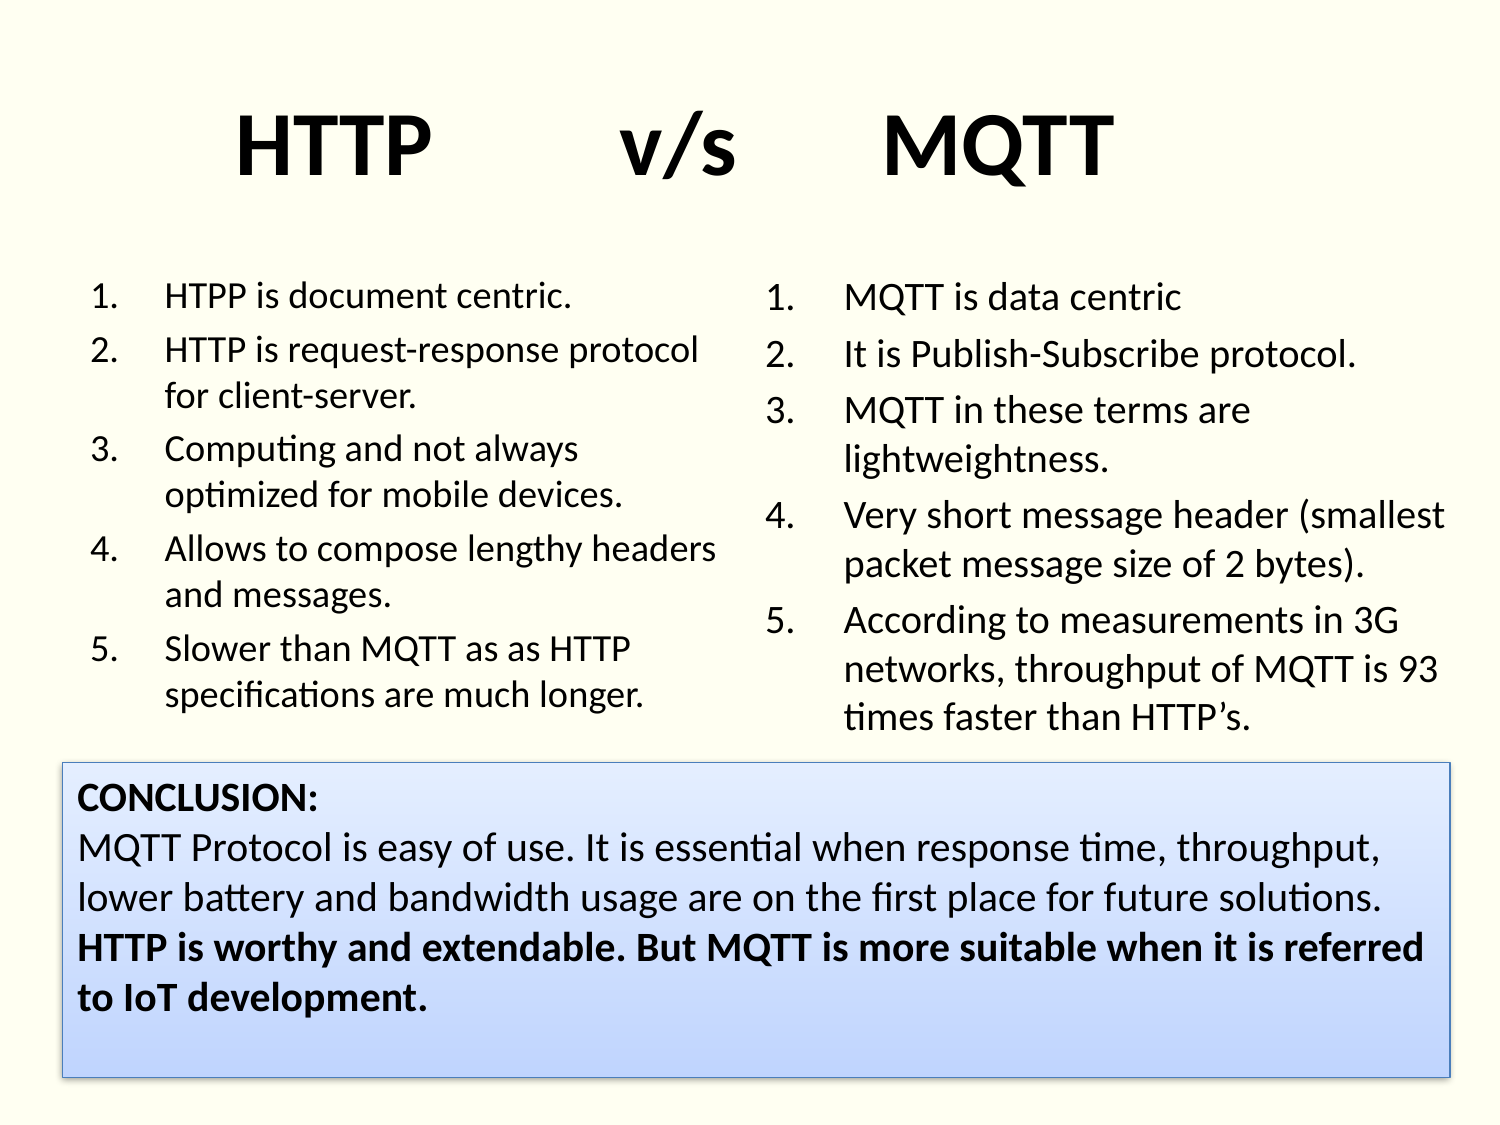

# HTTP         v/s       MQTT
MQTT is data centric
It is Publish-Subscribe protocol.
MQTT in these terms are lightweightness.
Very short message header (smallest packet message size of 2 bytes).
According to measurements in 3G networks, throughput of MQTT is 93 times faster than HTTP’s.
HTPP is document centric.
HTTP is request-response protocol for client-server.
Computing and not always optimized for mobile devices.
Allows to compose lengthy headers and messages.
Slower than MQTT as as HTTP specifications are much longer.

CONCLUSION:
MQTT Protocol is easy of use. It is essential when response time, throughput, lower battery and bandwidth usage are on the first place for future solutions.
HTTP is worthy and extendable. But MQTT is more suitable when it is referred
to IoT development.